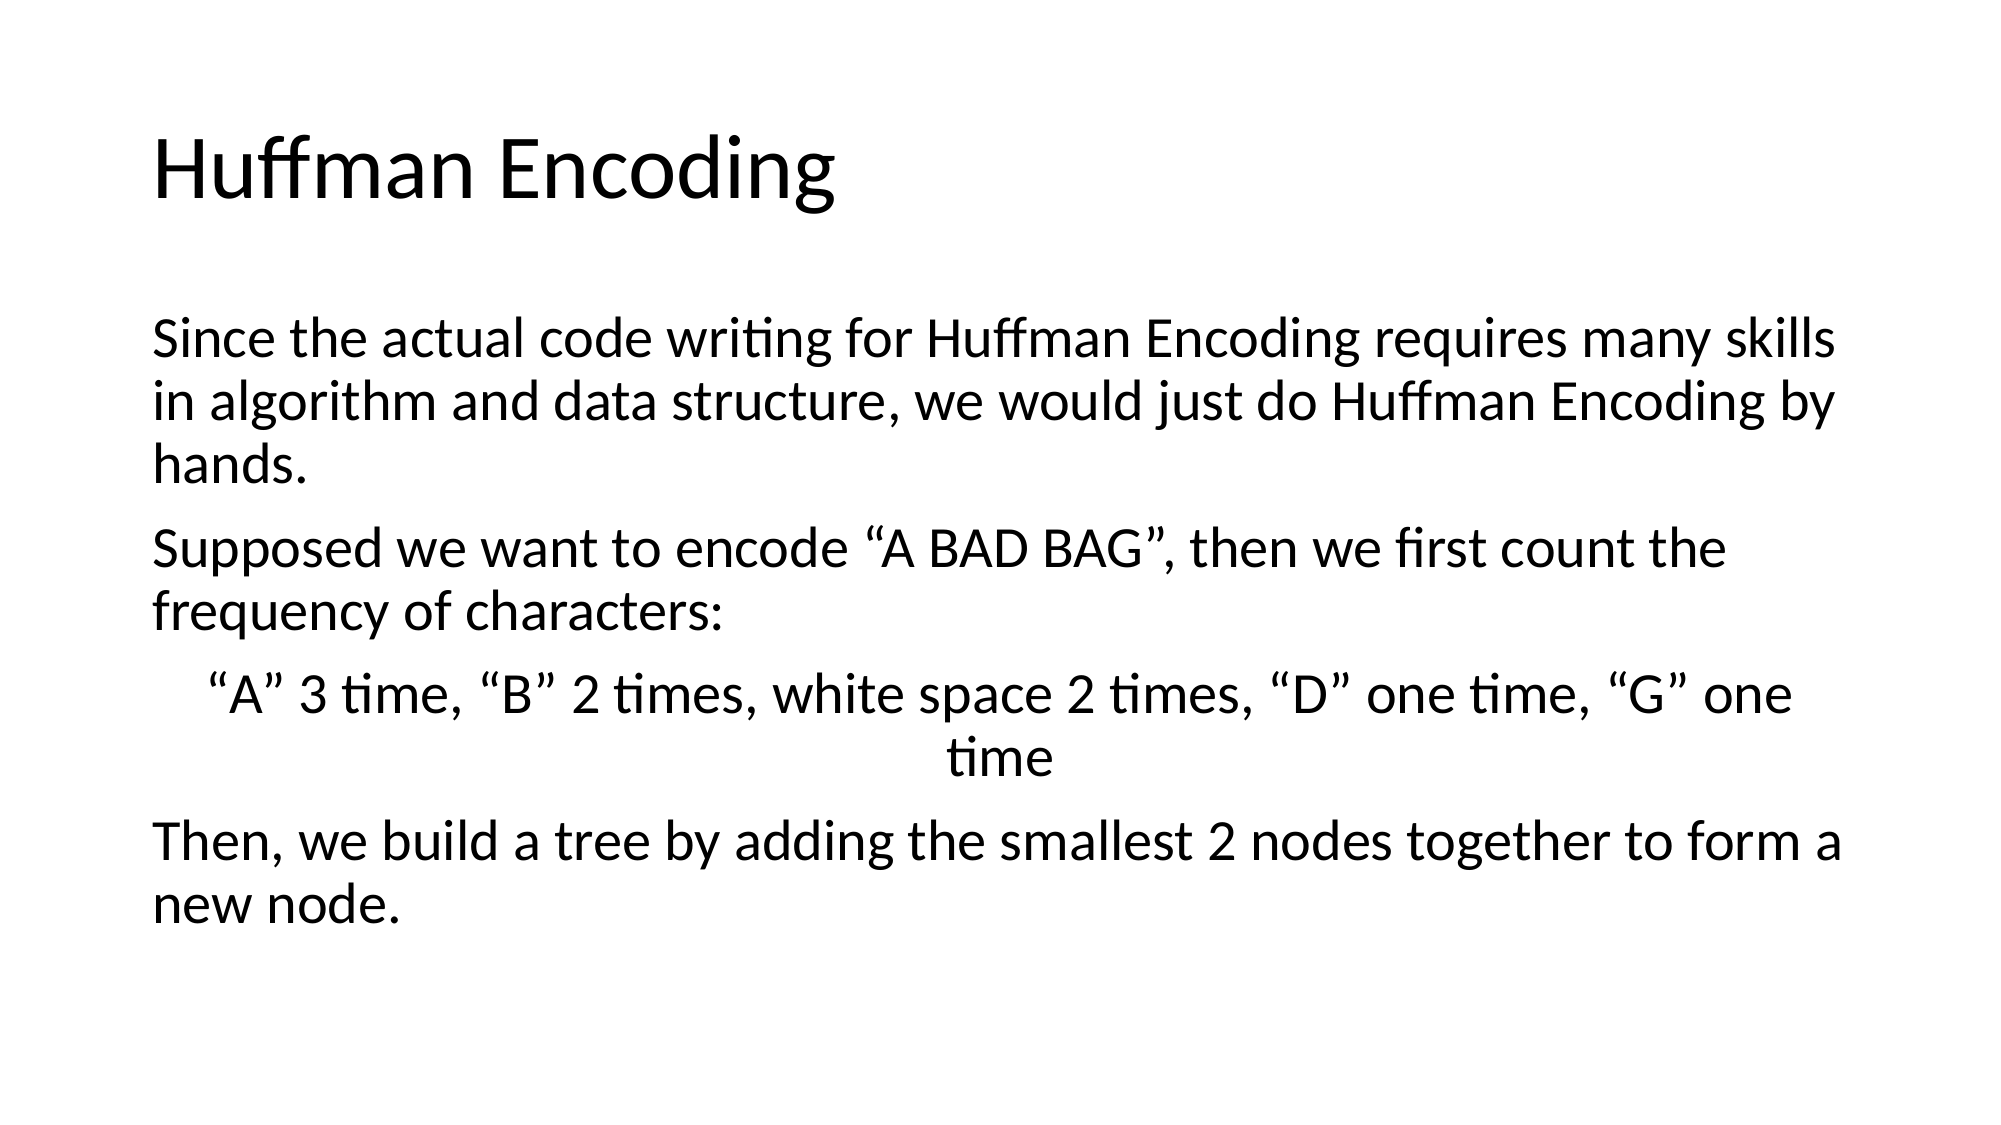

# Huffman Encoding
Since the actual code writing for Huffman Encoding requires many skills in algorithm and data structure, we would just do Huffman Encoding by hands.
Supposed we want to encode “A BAD BAG”, then we first count the frequency of characters:
“A” 3 time, “B” 2 times, white space 2 times, “D” one time, “G” one time
Then, we build a tree by adding the smallest 2 nodes together to form a new node.